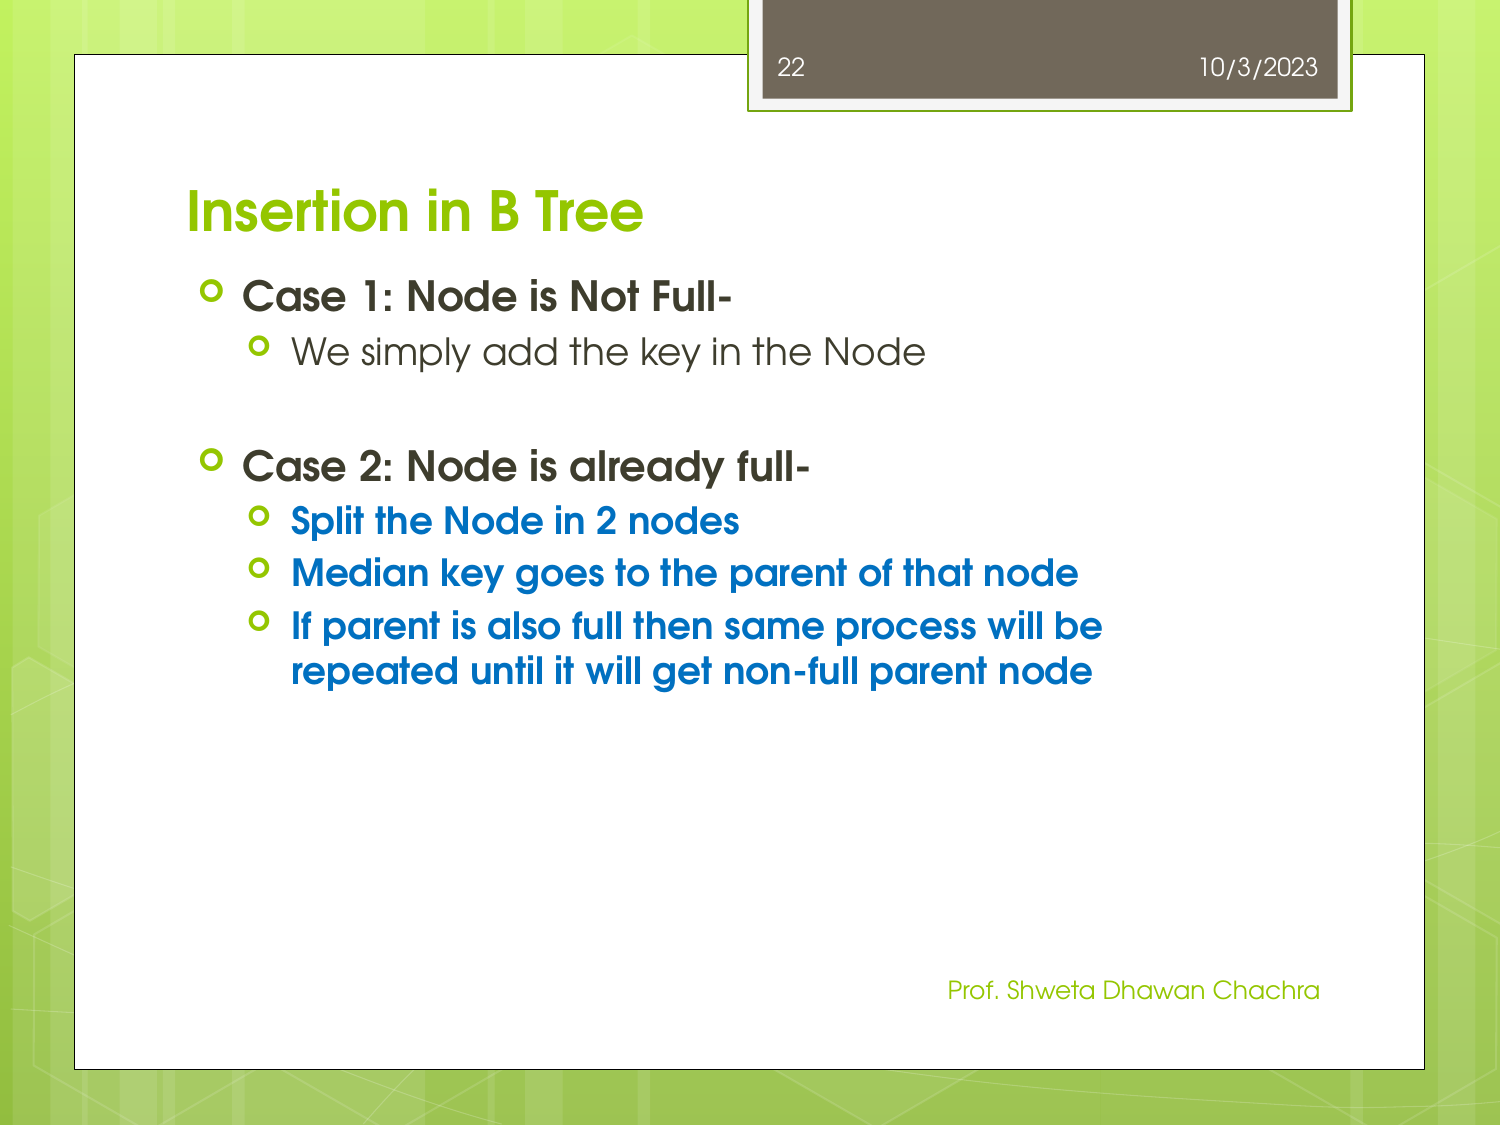

22
10/3/2023
# Insertion in B Tree
Case 1: Node is Not Full-
We simply add the key in the Node

Case 2: Node is already full-
Split the Node in 2 nodes
Median key goes to the parent of that node
If parent is also full then same process will be repeated until it will get non-full parent node
Prof. Shweta Dhawan Chachra